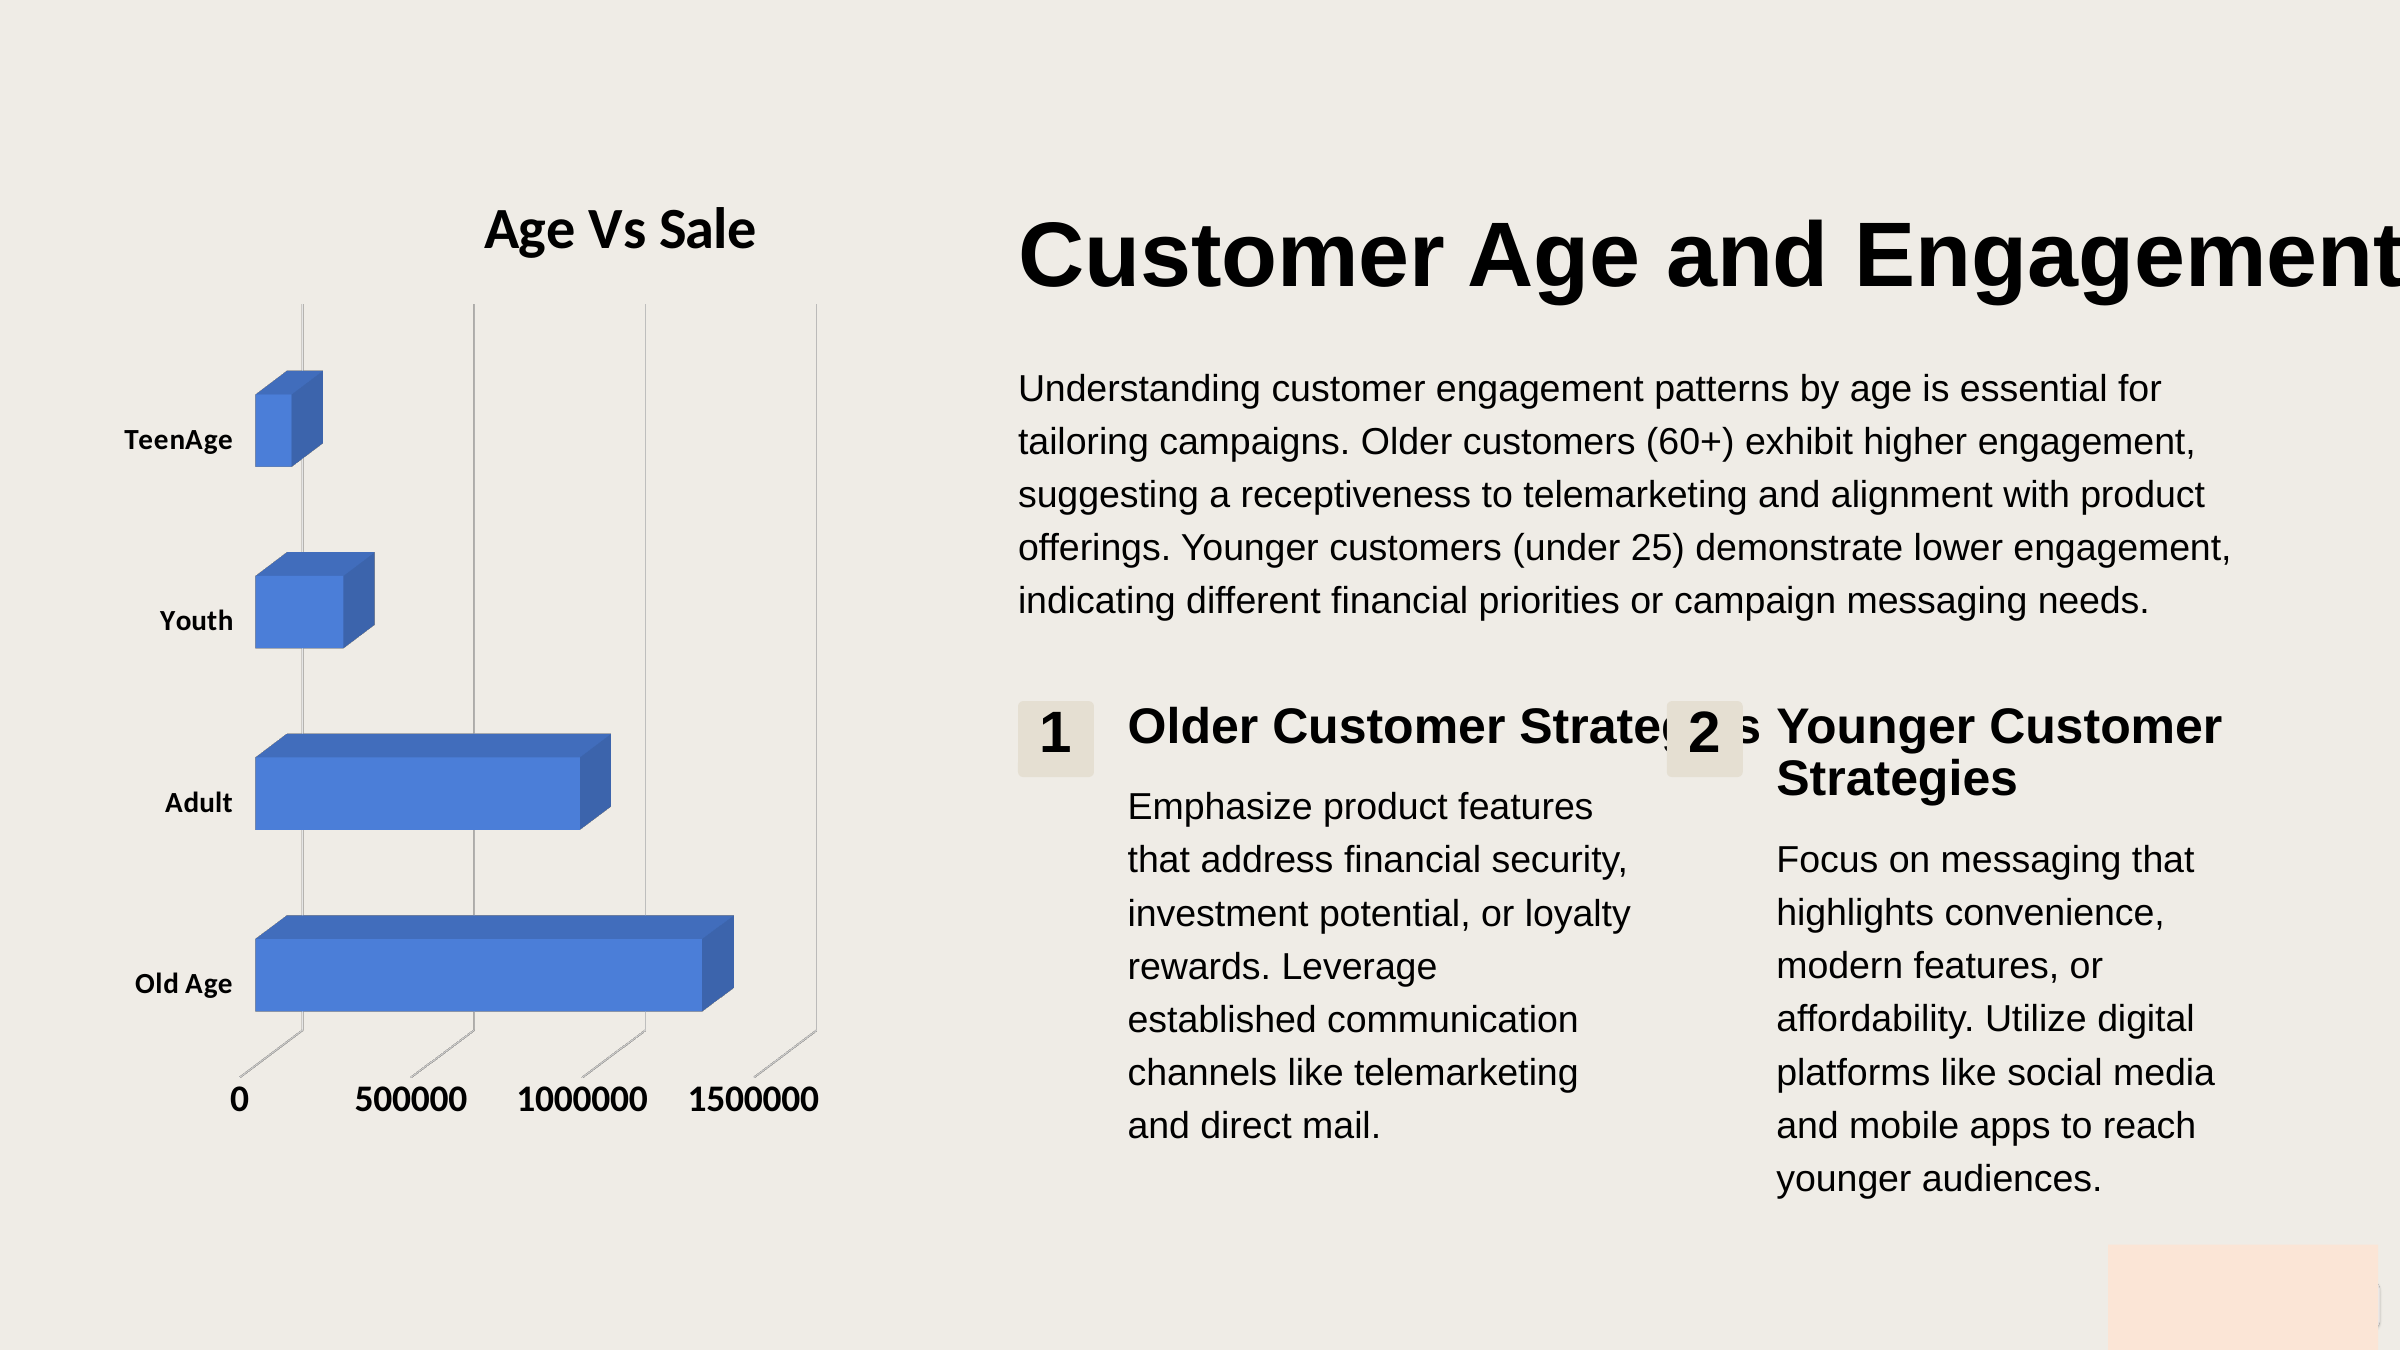

[unsupported chart]

Customer Age and Engagement
Understanding customer engagement patterns by age is essential for tailoring campaigns. Older customers (60+) exhibit higher engagement, suggesting a receptiveness to telemarketing and alignment with product offerings. Younger customers (under 25) demonstrate lower engagement, indicating different financial priorities or campaign messaging needs.

Older Customer Strategies

Younger Customer Strategies
1
2
Emphasize product features that address financial security, investment potential, or loyalty rewards. Leverage established communication channels like telemarketing and direct mail.
Focus on messaging that highlights convenience, modern features, or affordability. Utilize digital platforms like social media and mobile apps to reach younger audiences.